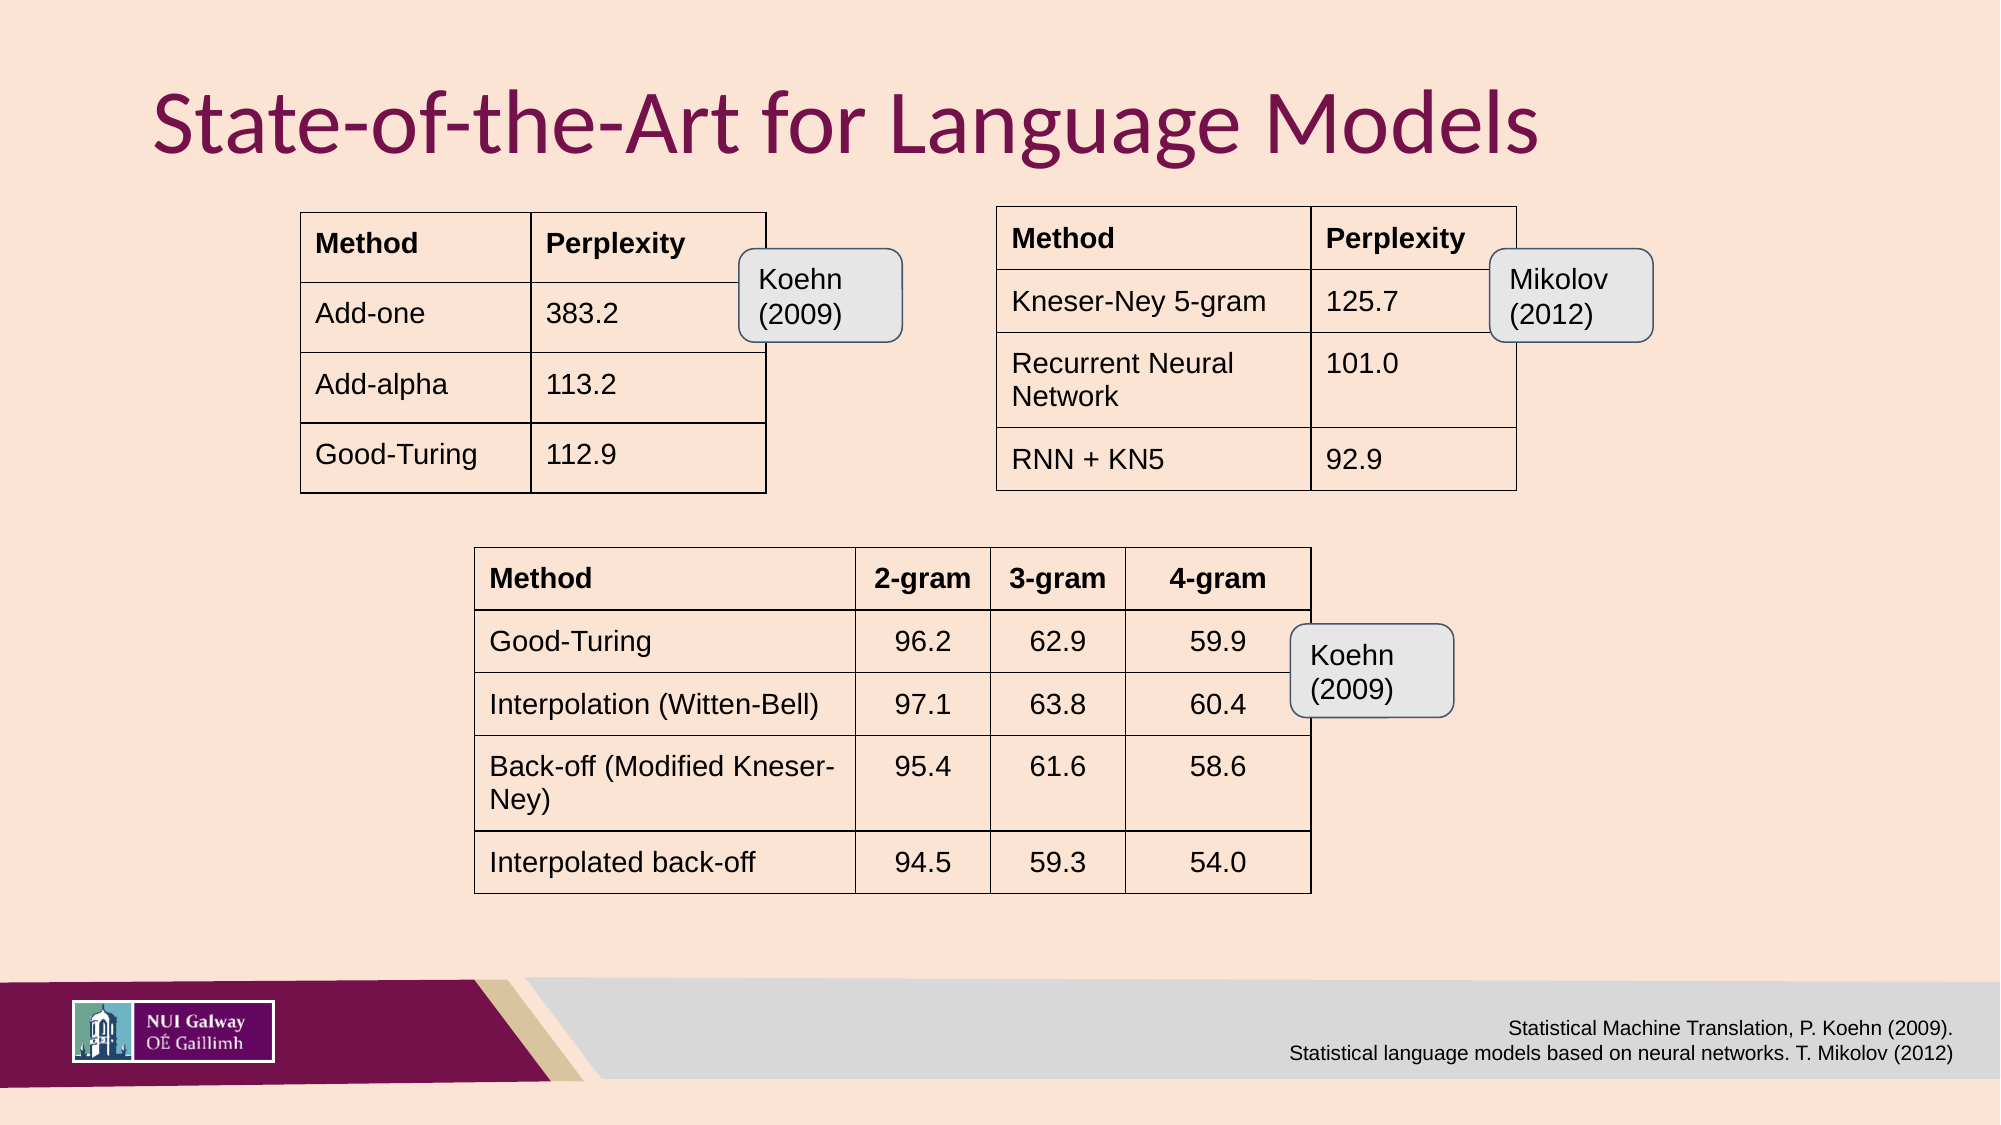

# State-of-the-Art for Language Models
| Method | Perplexity |
| --- | --- |
| Kneser-Ney 5-gram | 125.7 |
| Recurrent Neural Network | 101.0 |
| RNN + KN5 | 92.9 |
| Method | Perplexity |
| --- | --- |
| Add-one | 383.2 |
| Add-alpha | 113.2 |
| Good-Turing | 112.9 |
Koehn (2009)
Mikolov
(2012)
| Method | 2-gram | 3-gram | 4-gram |
| --- | --- | --- | --- |
| Good-Turing | 96.2 | 62.9 | 59.9 |
| Interpolation (Witten-Bell) | 97.1 | 63.8 | 60.4 |
| Back-off (Modified Kneser-Ney) | 95.4 | 61.6 | 58.6 |
| Interpolated back-off | 94.5 | 59.3 | 54.0 |
Koehn (2009)
Statistical Machine Translation, P. Koehn (2009).
Statistical language models based on neural networks. T. Mikolov (2012)